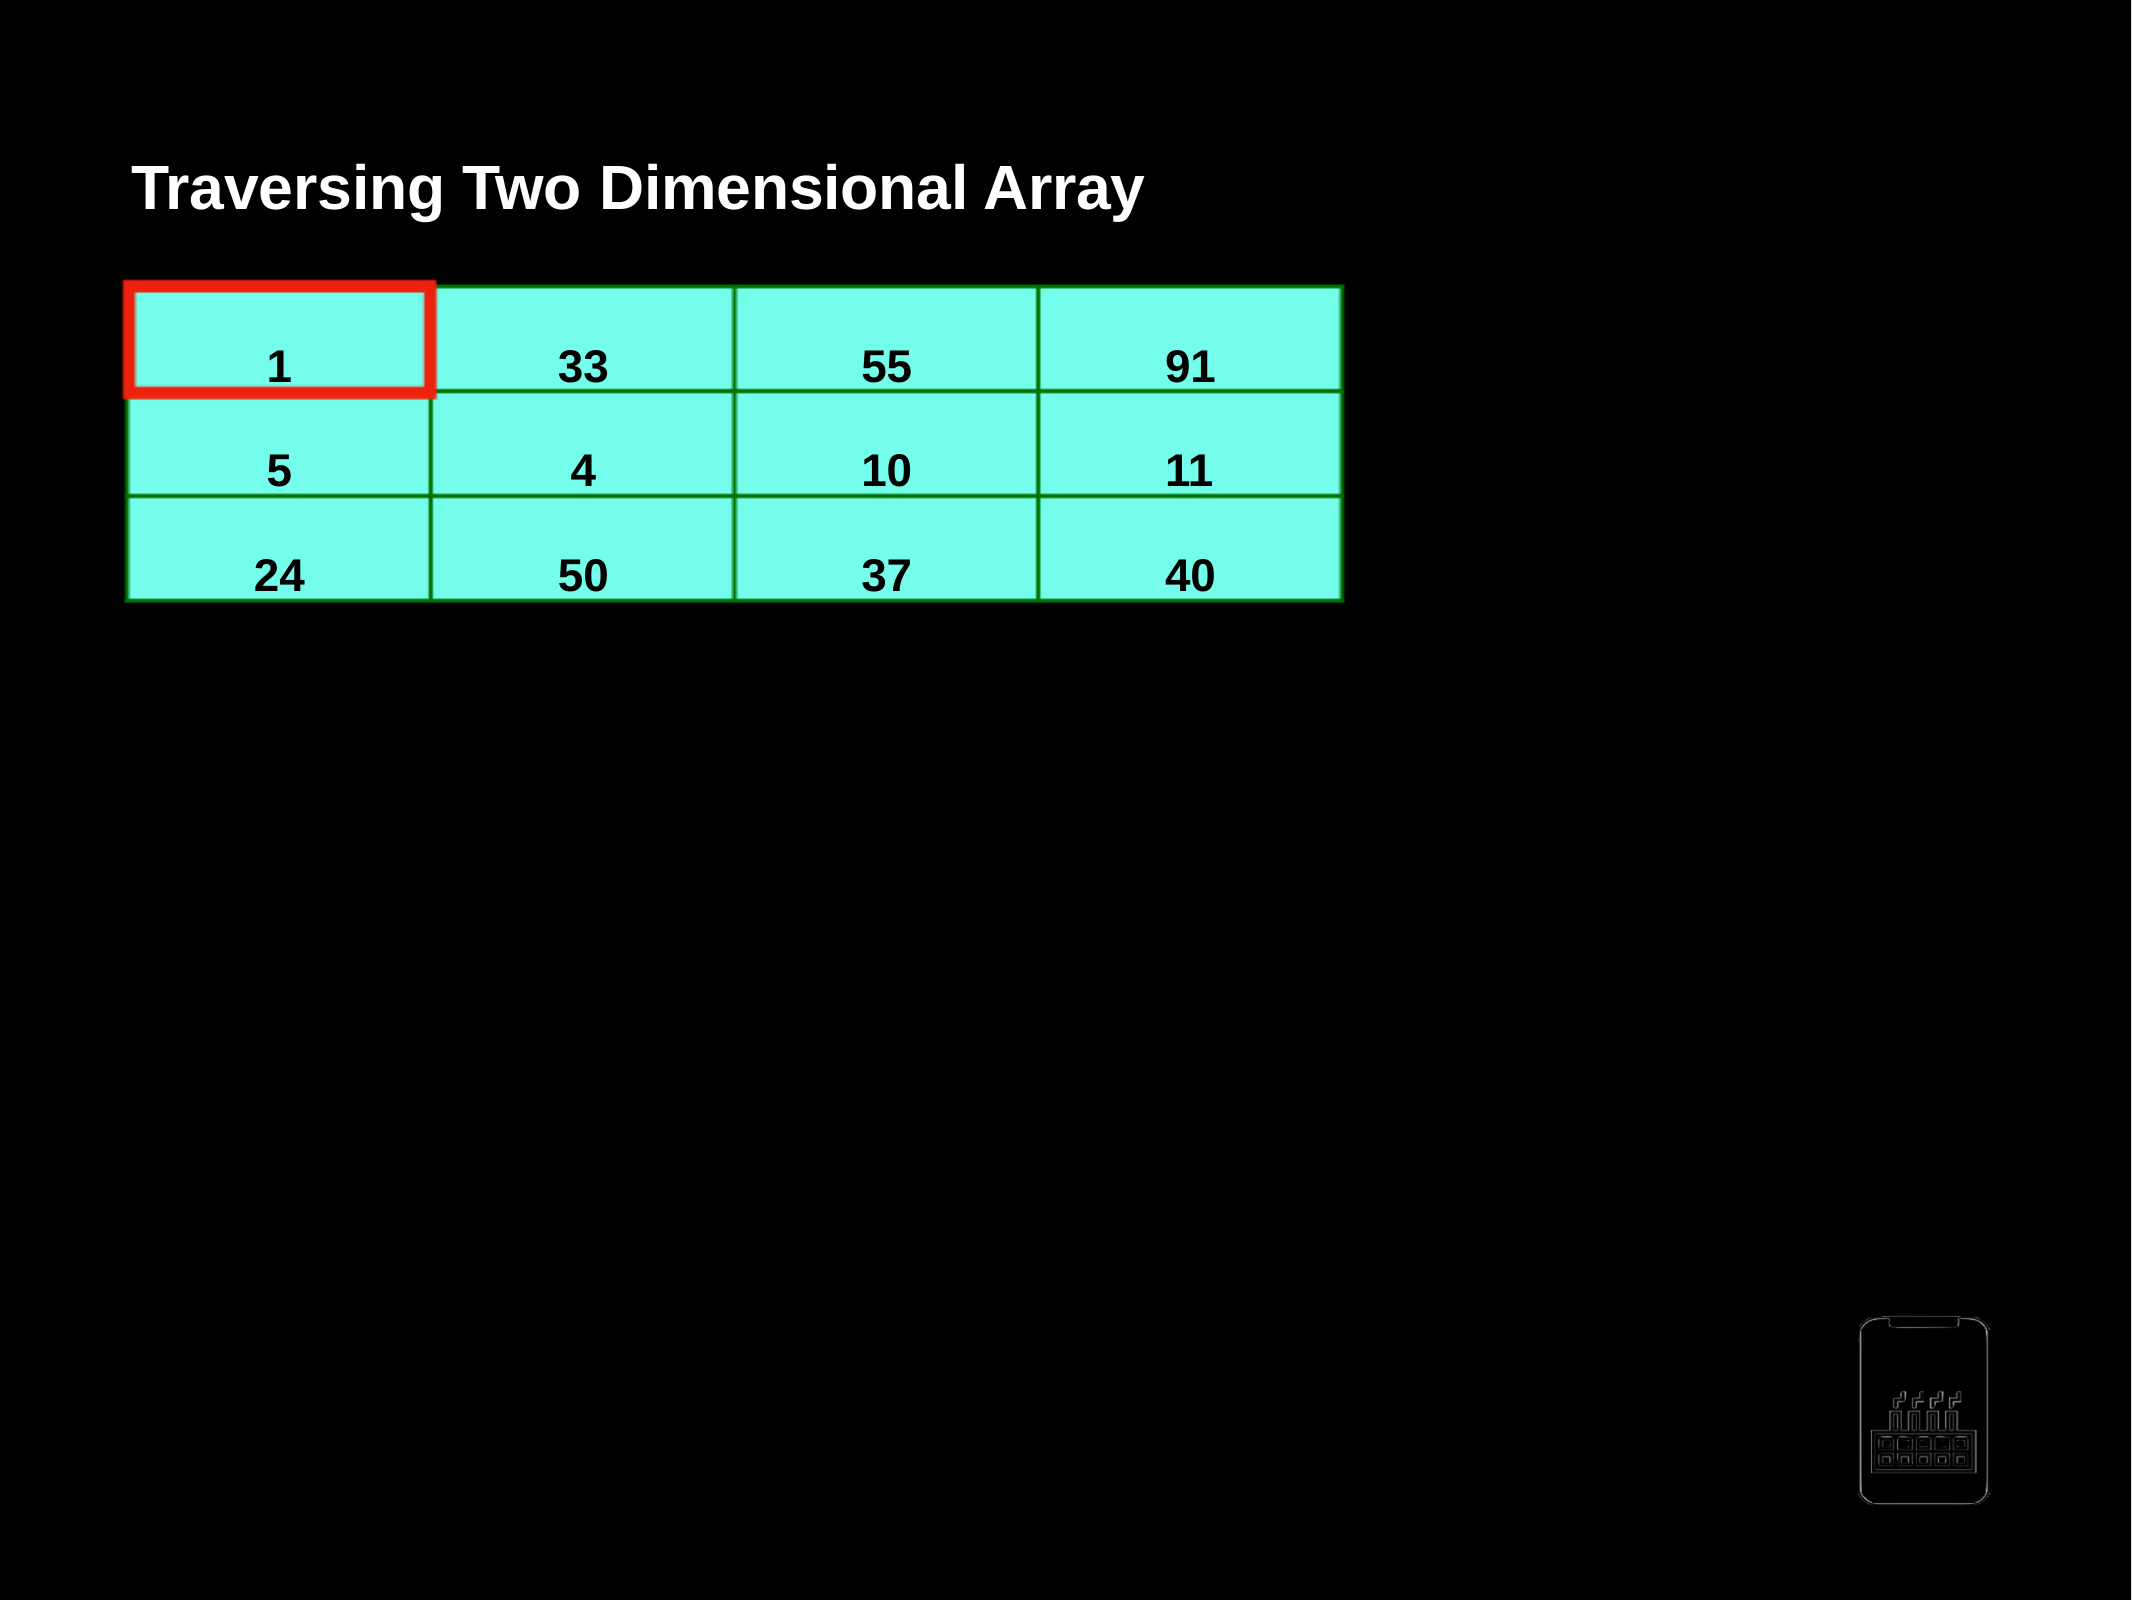

Traversing Two Dimensional Array

1 5 24
33 4 50
55 10 37
91 11 40
133 54
5591 1011 3740
2450

AppMillers
www.appmillers.com